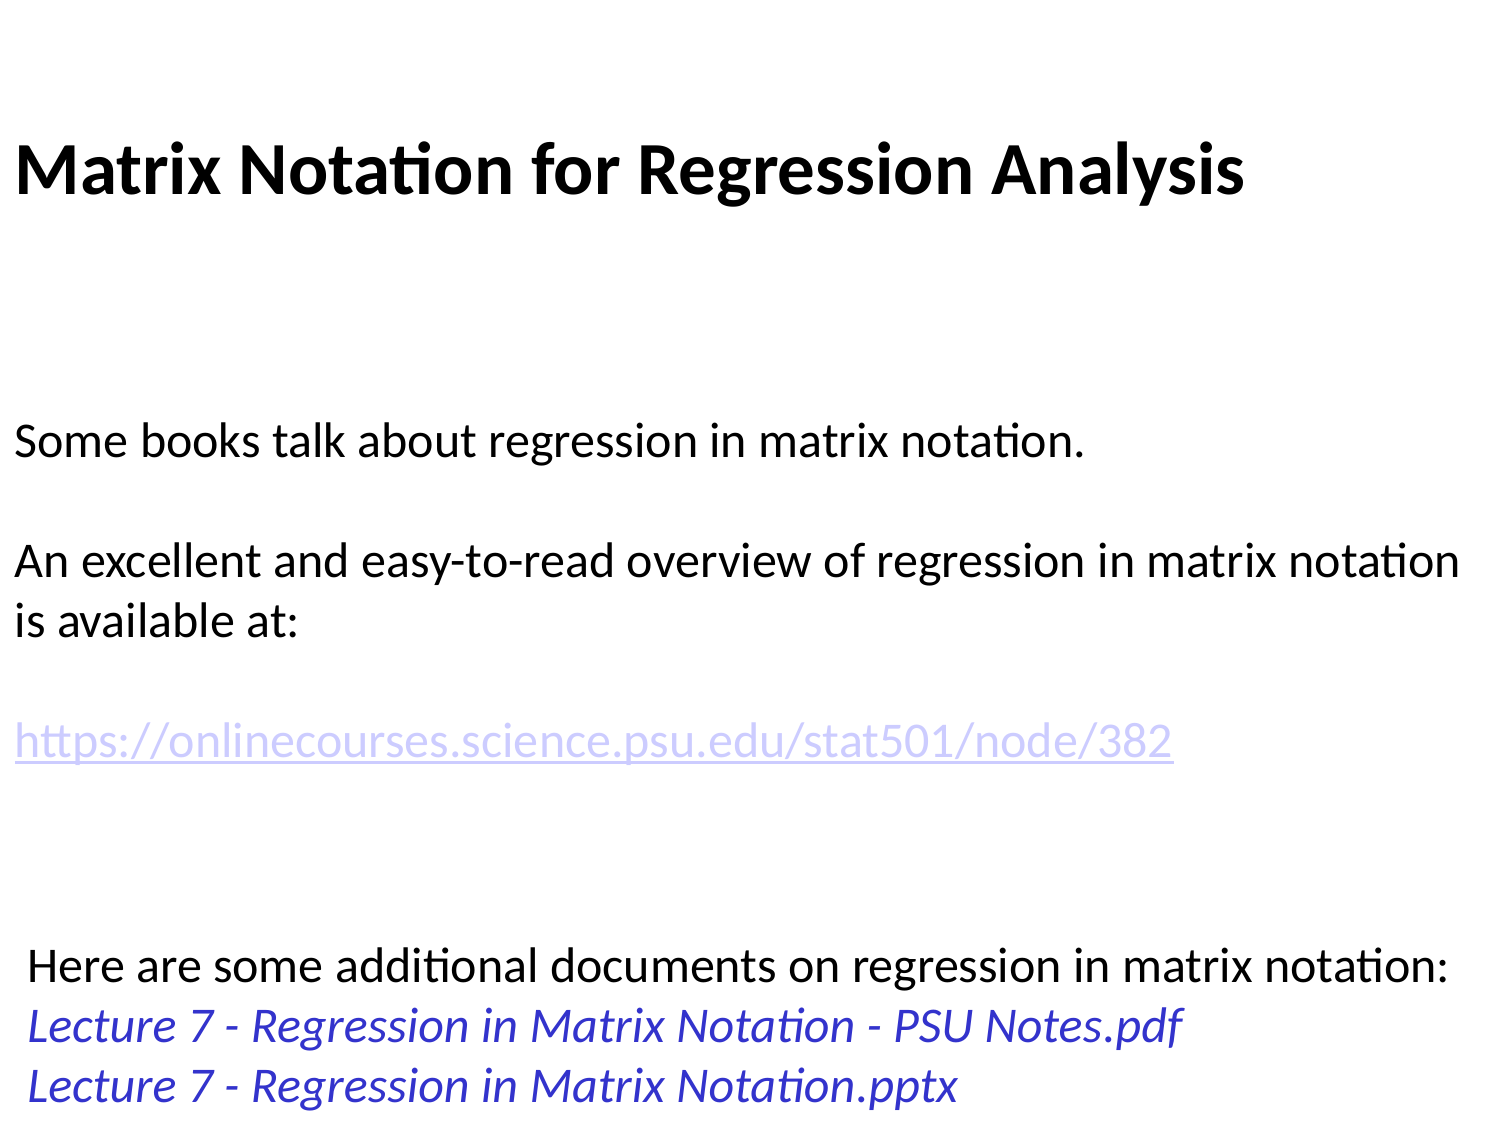

Matrix Notation for Regression Analysis
Some books talk about regression in matrix notation.

An excellent and easy-to-read overview of regression in matrix notation is available at:

https://onlinecourses.science.psu.edu/stat501/node/382
Here are some additional documents on regression in matrix notation:
Lecture 7 - Regression in Matrix Notation - PSU Notes.pdf
Lecture 7 - Regression in Matrix Notation.pptx